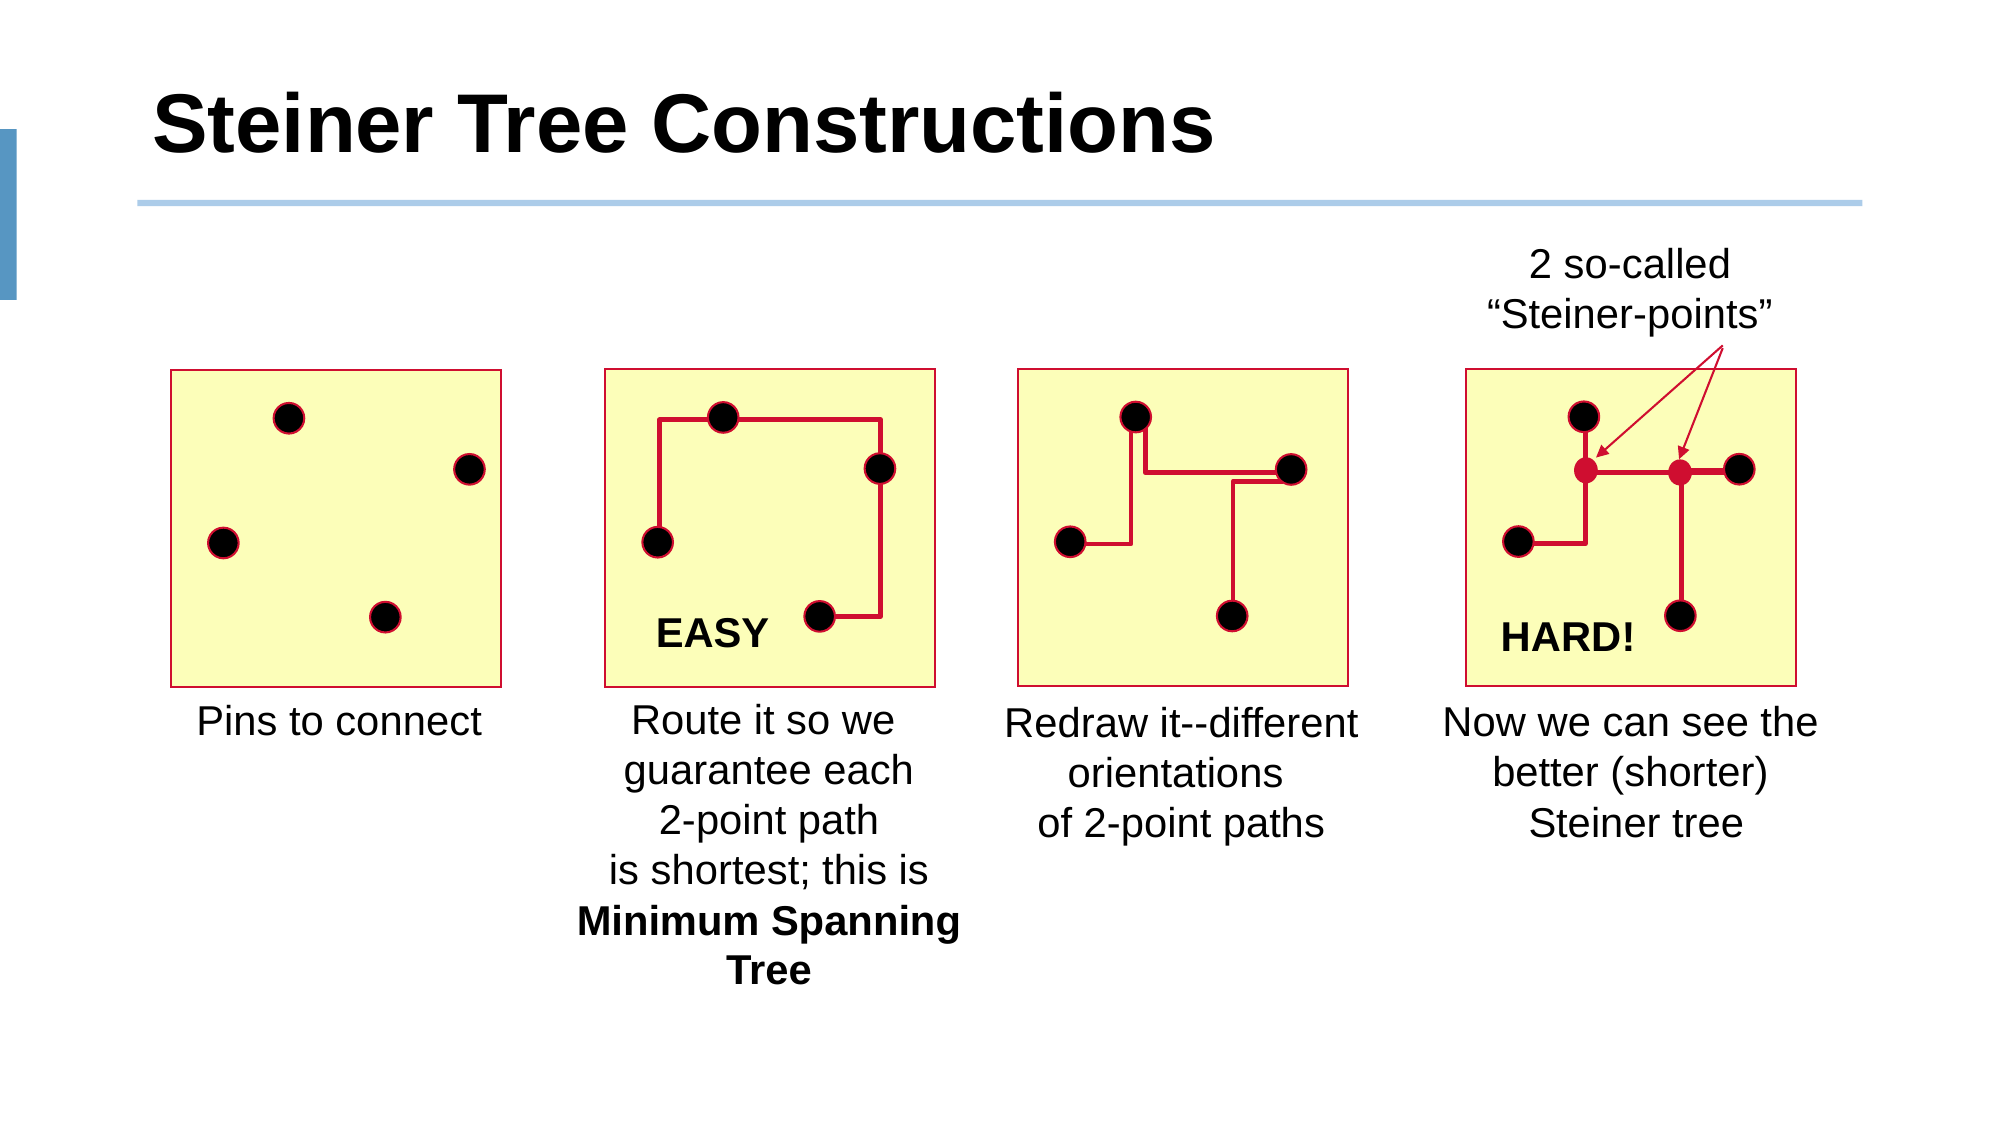

# Steiner Tree Constructions
2 so-called
“Steiner-points”

Now we can see the
better (shorter)
 Steiner tree

Redraw it--different
orientations
of 2-point paths

Route it so we
guarantee each
2-point path
is shortest; this is
Minimum Spanning
Tree

EASY

HARD!
Pins to connect